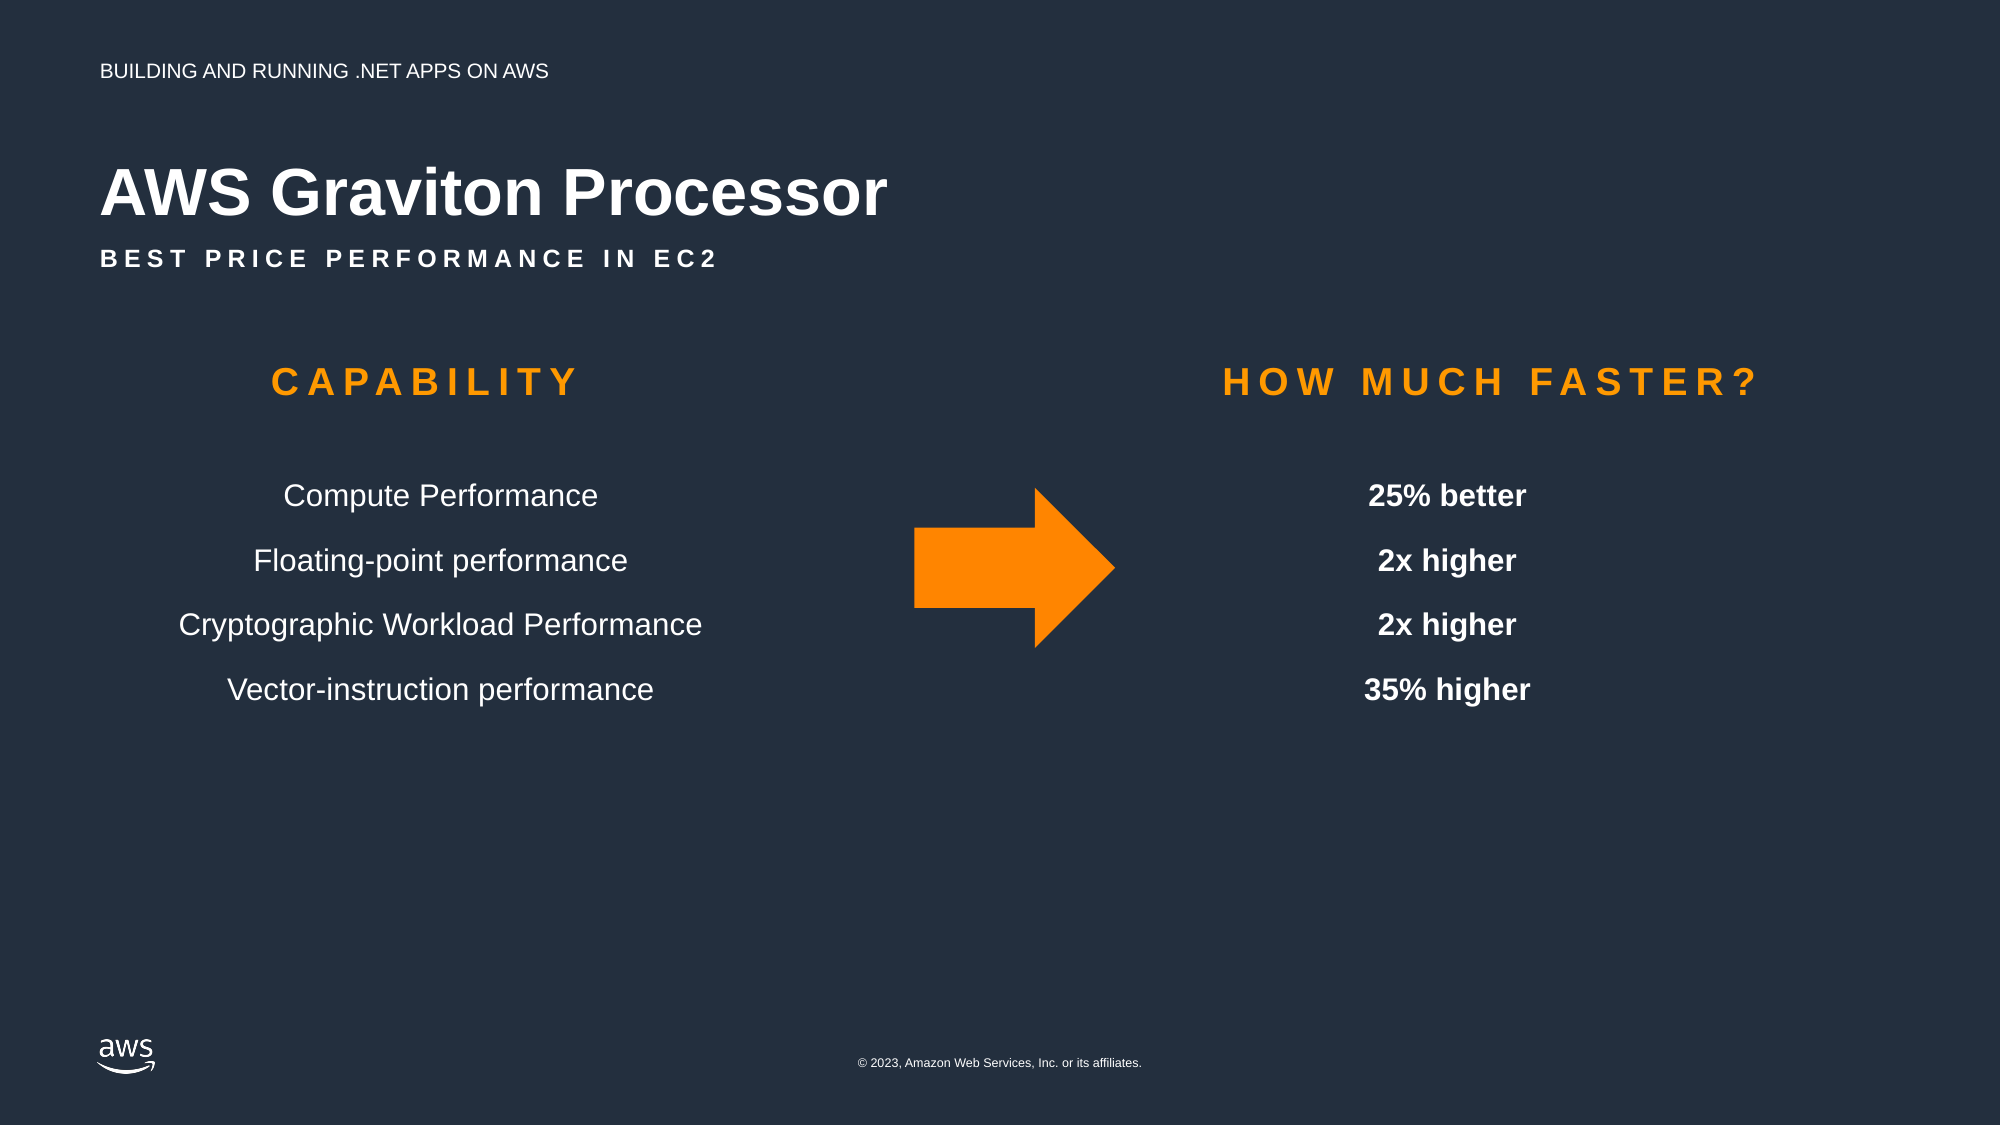

# AWS Graviton Processor
Best price performance in ec2

CAPABILITY
HOW MUCH FASTER?
25% better
2x higher
2x higher
35% higher

Compute Performance
Floating-point performance
Cryptographic Workload Performance
Vector-instruction performance